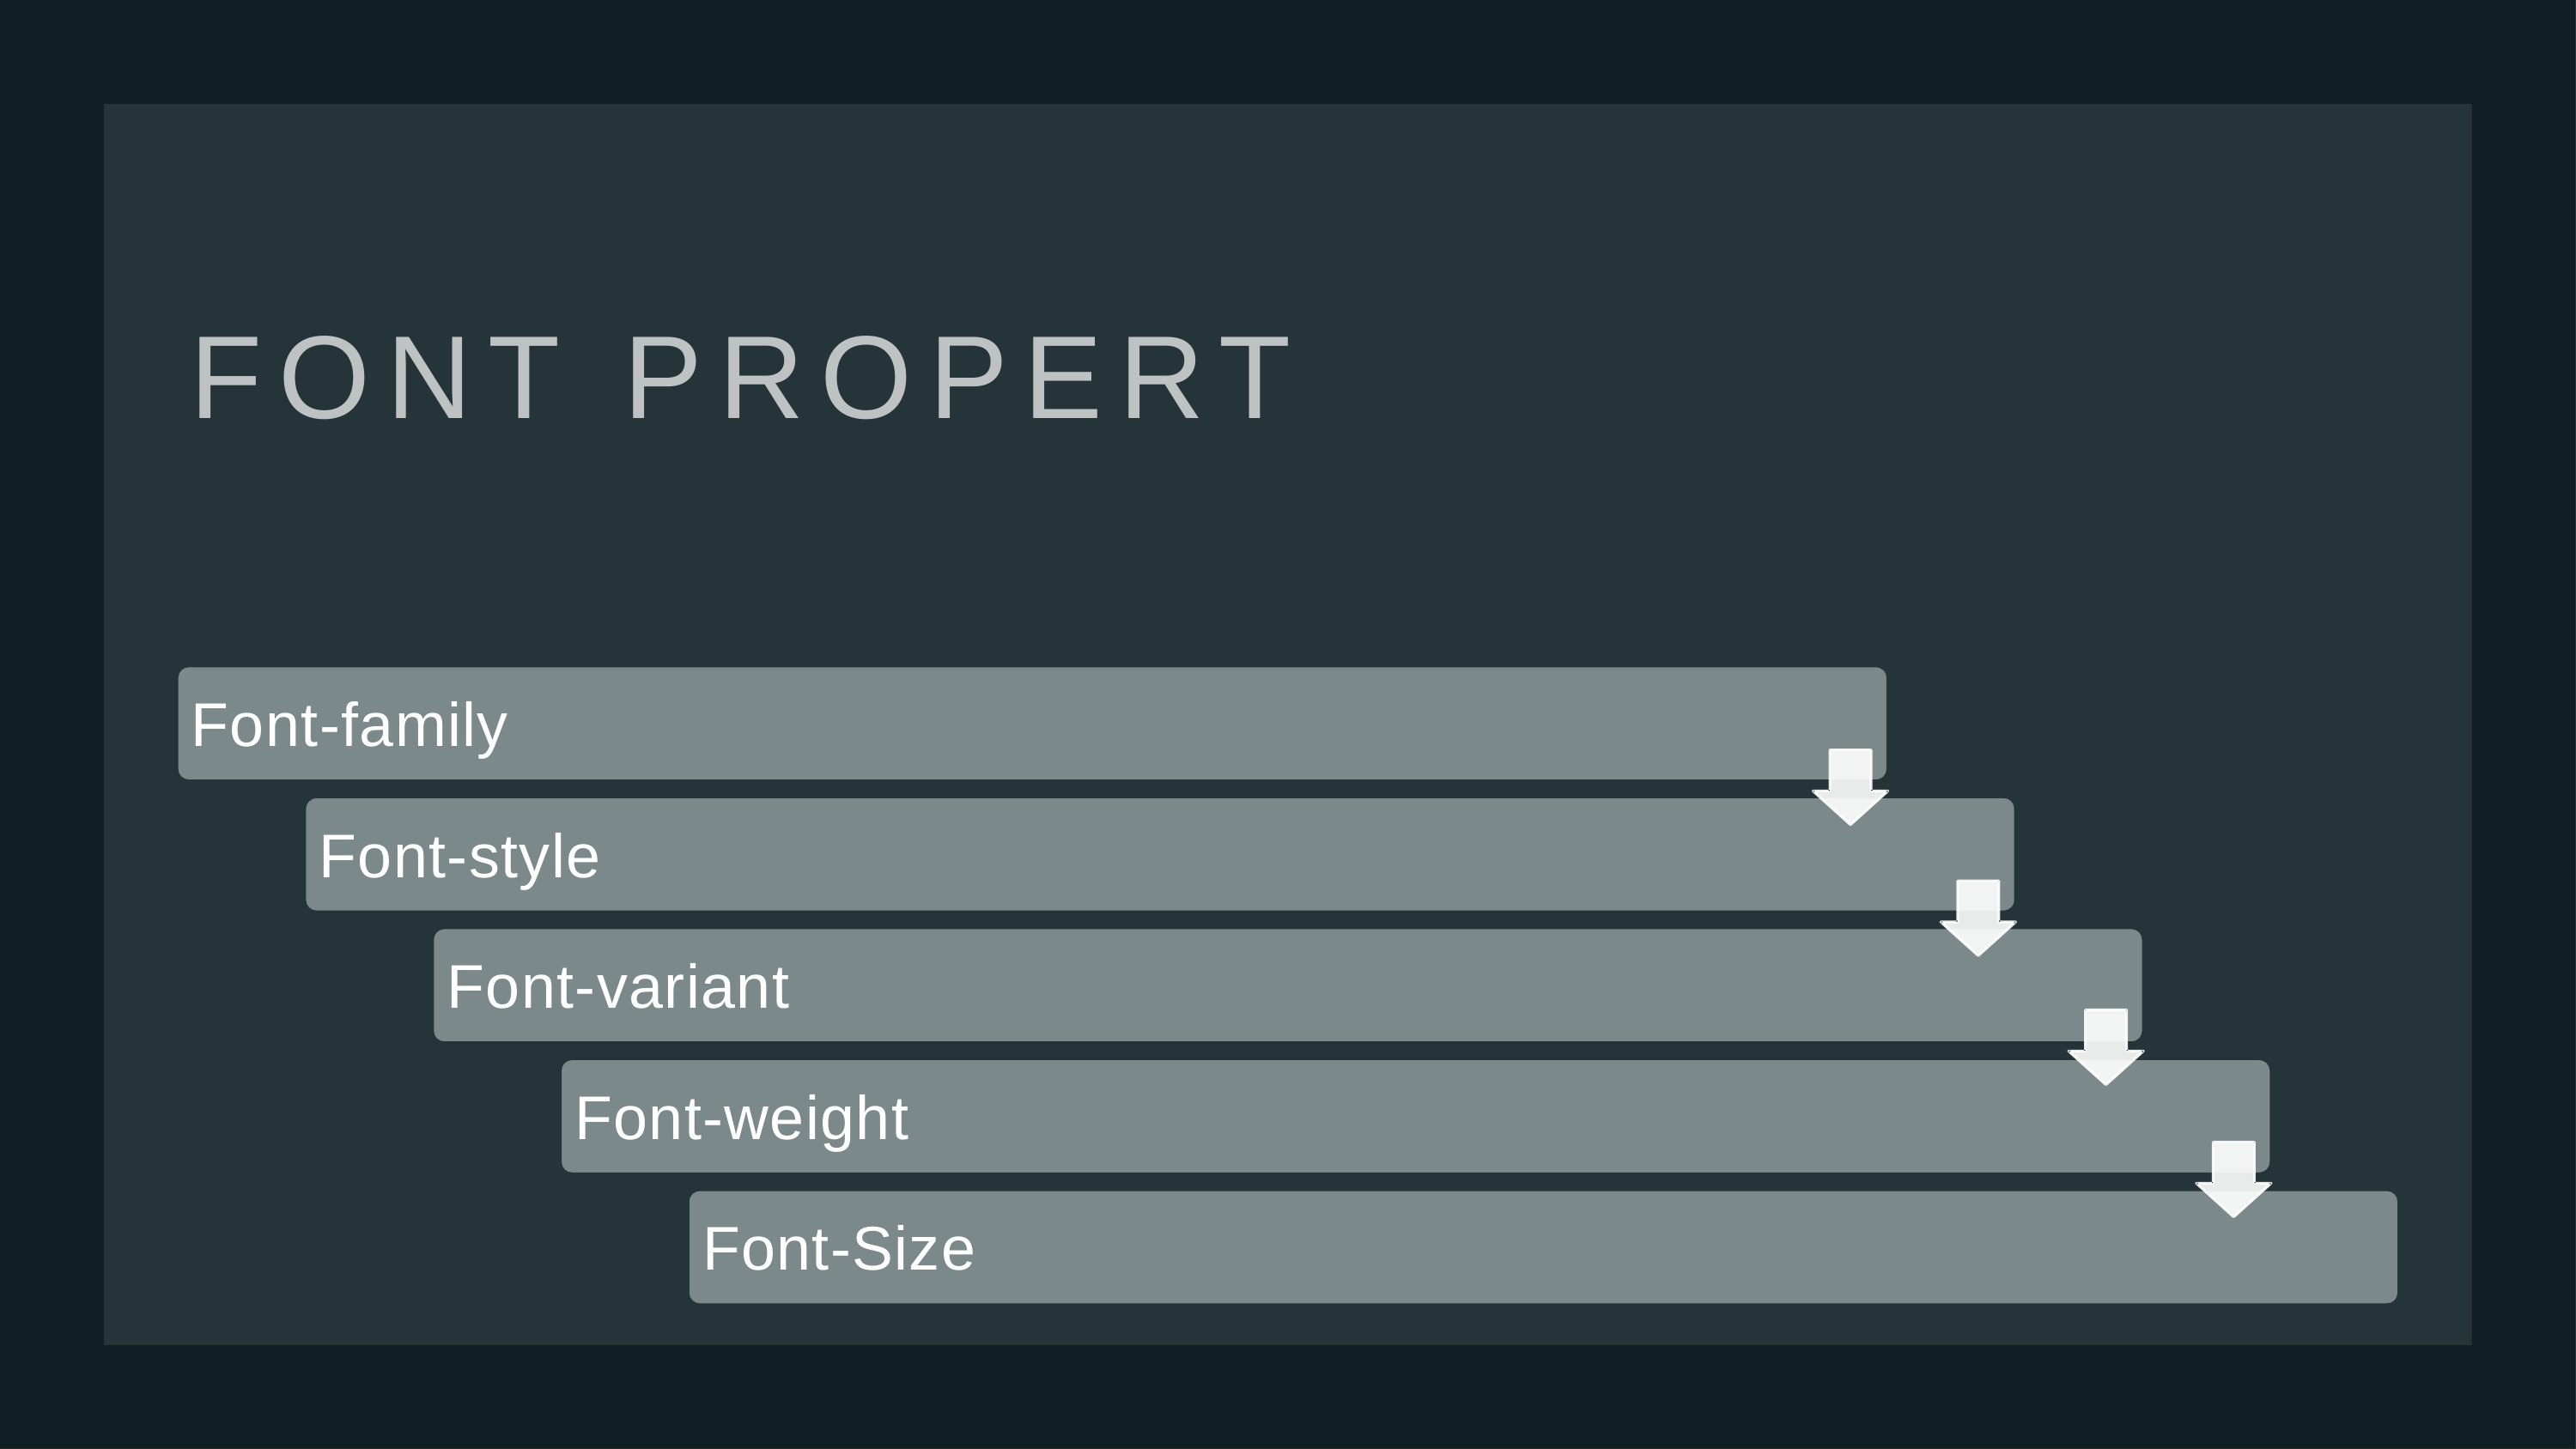

FONT PROPERTIES

Font-family

Font-style

Font-variant

Font-weight

Font-Size